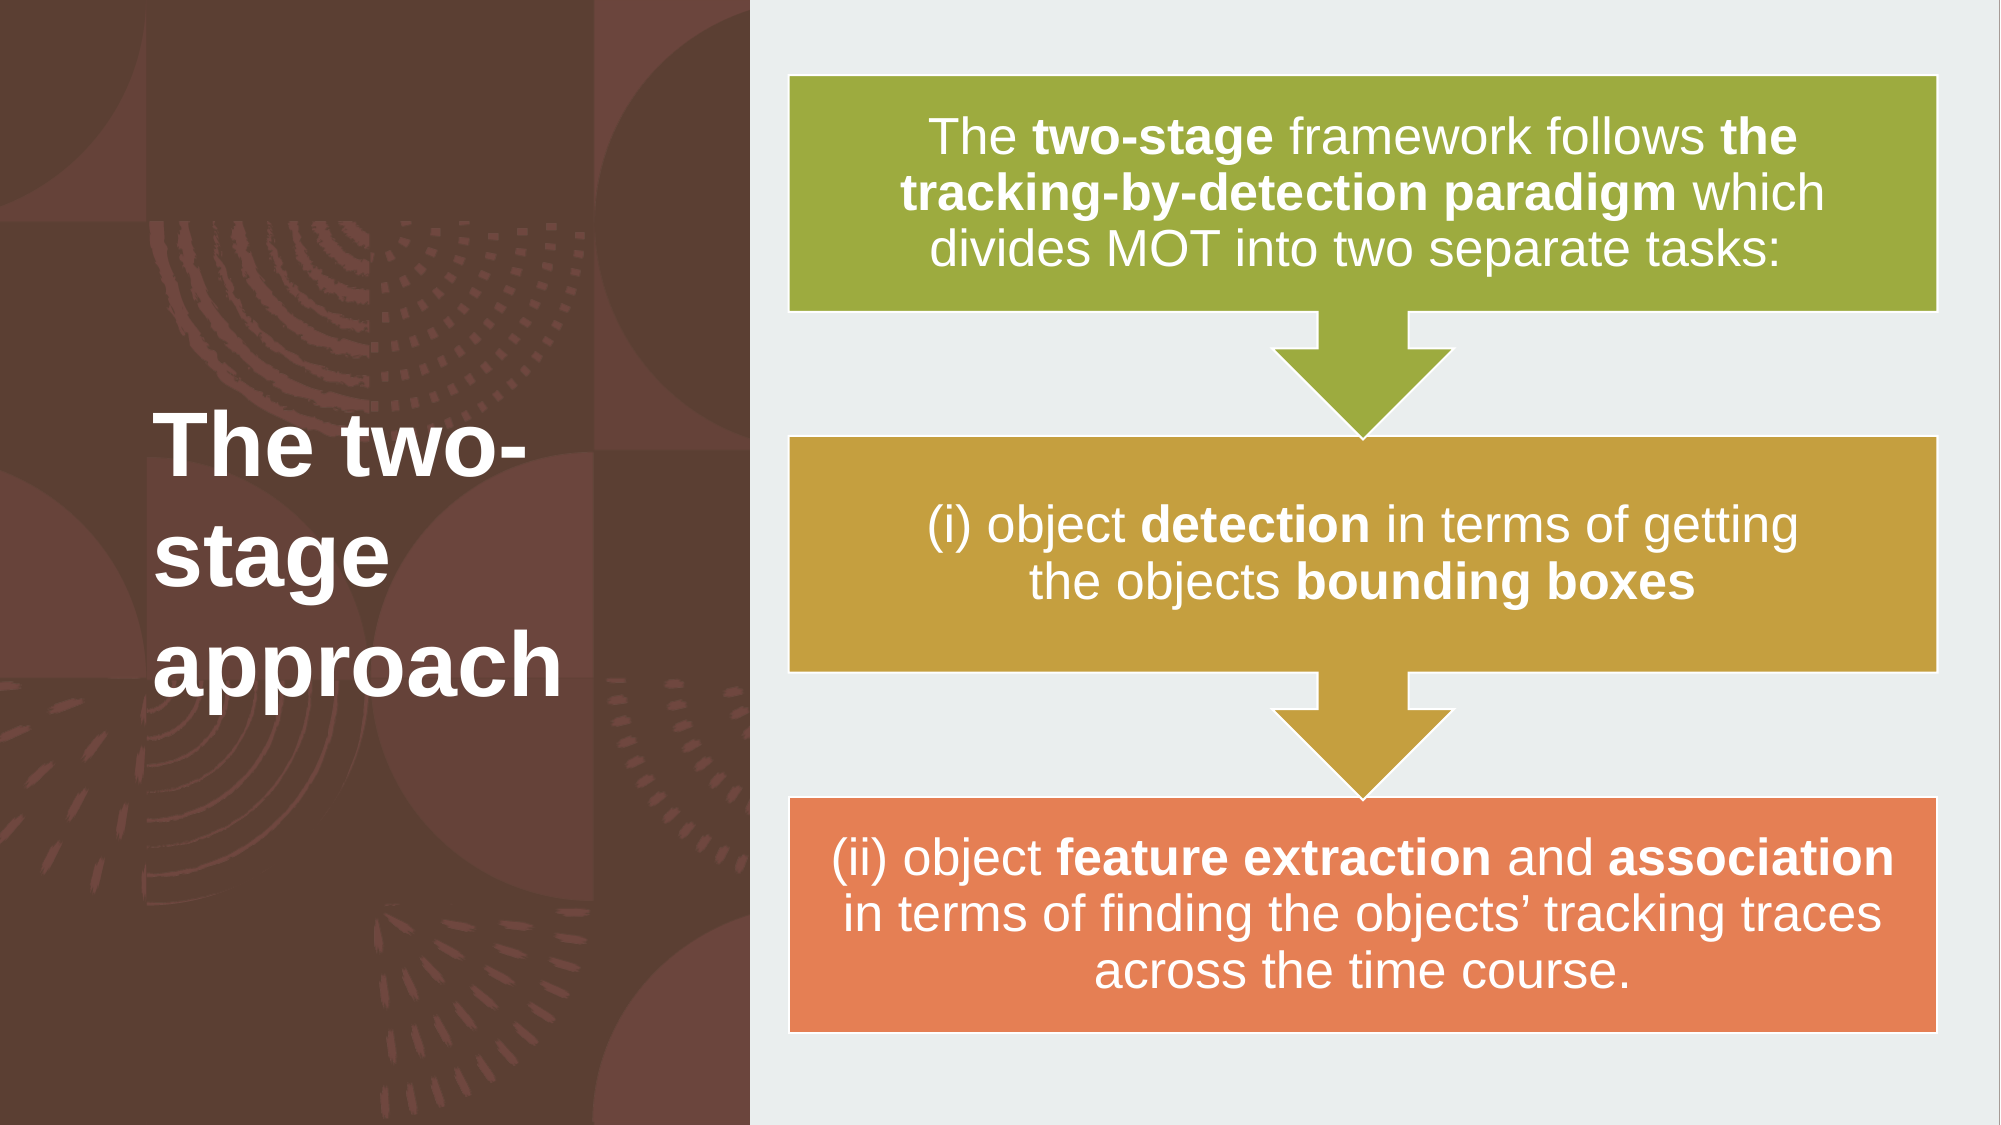

(ii) object feature extraction and association in terms of finding the objects’ tracking traces across the time course.
(i) object detection in terms of getting the objects bounding boxes
The two-stage framework follows the tracking-by-detection paradigm which divides MOT into two separate tasks:
# The two-stage approach